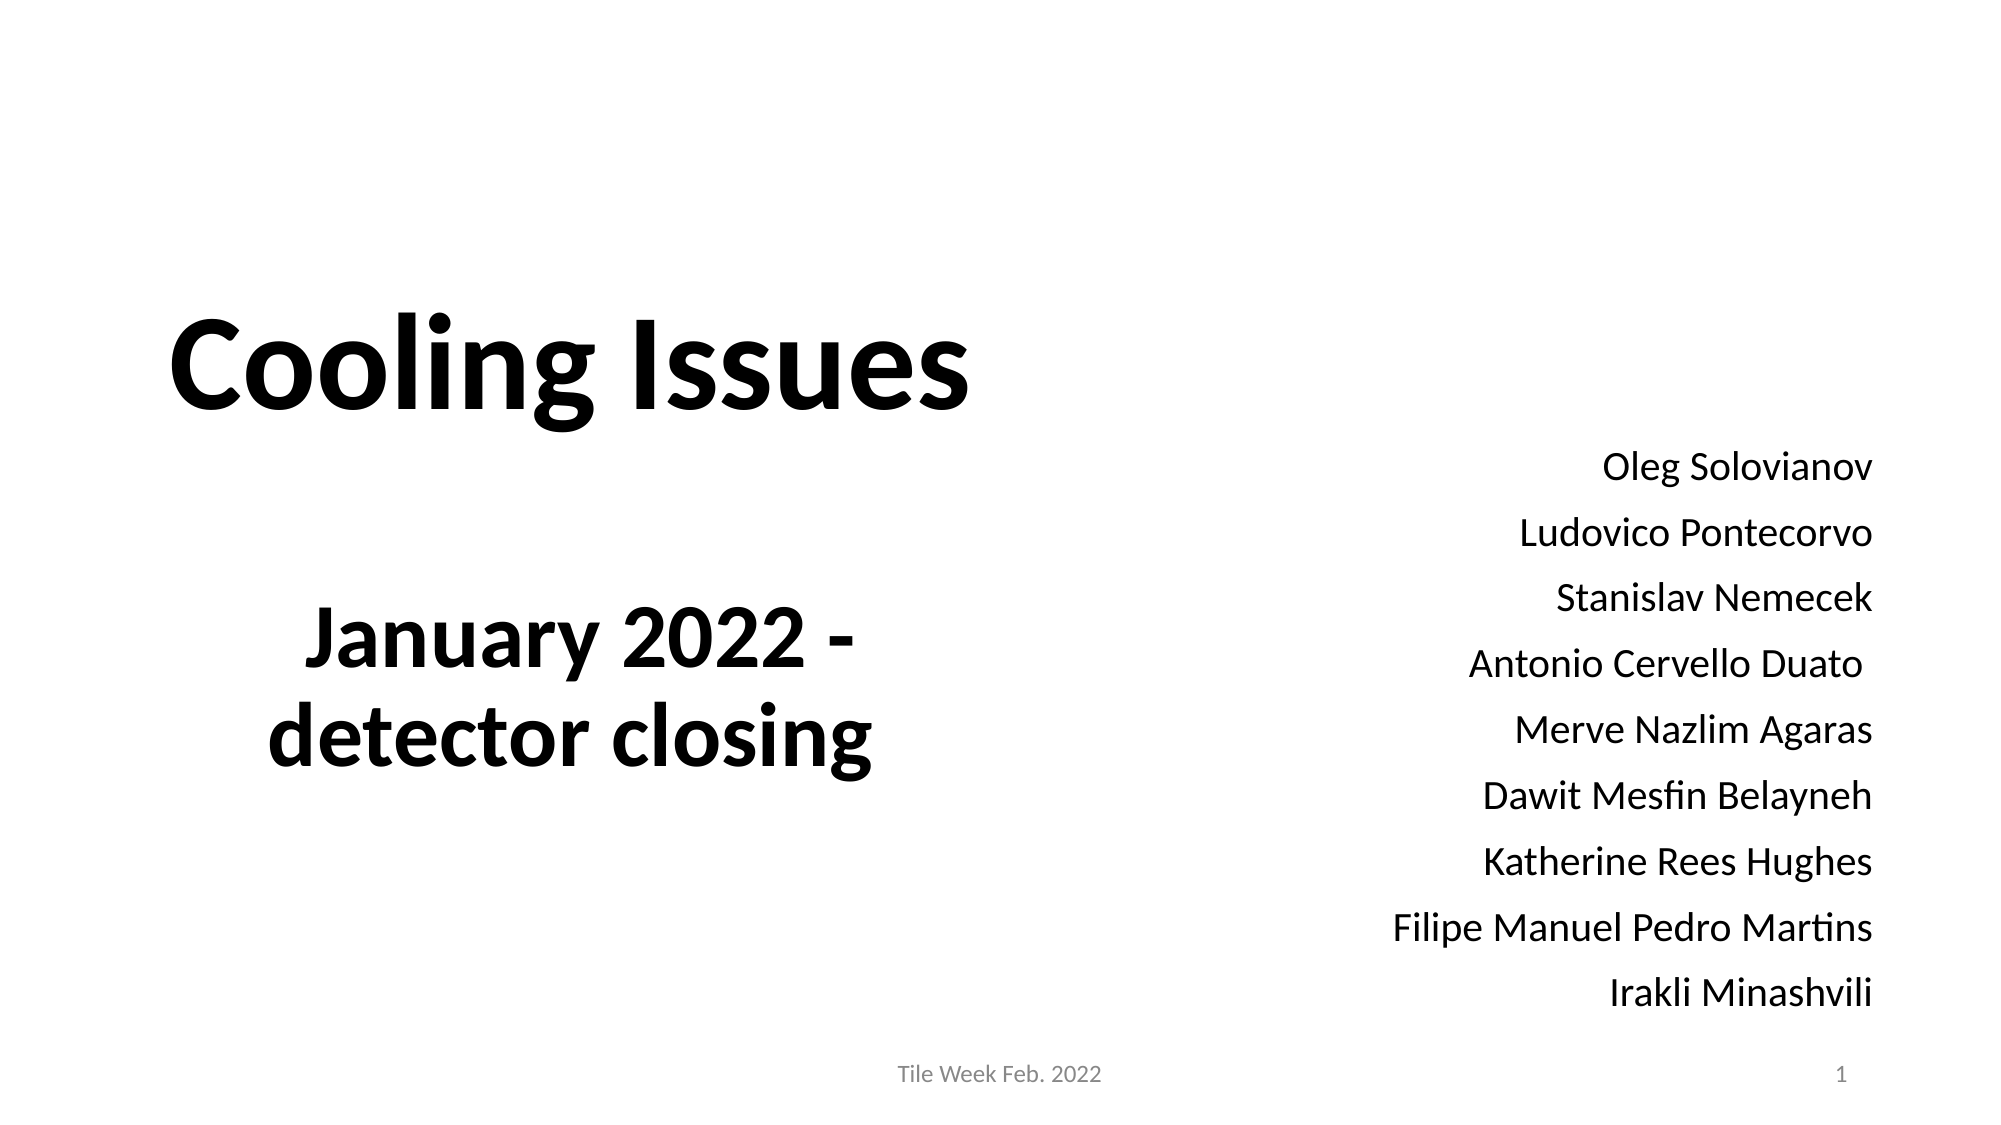

# Cooling Issues January 2022 - detector closing
Oleg Solovianov
Ludovico Pontecorvo
Stanislav Nemecek
Antonio Cervello Duato
Merve Nazlim Agaras
Dawit Mesfin Belayneh
Katherine Rees Hughes
Filipe Manuel Pedro Martins
Irakli Minashvili

Tile Week Feb. 2022
1